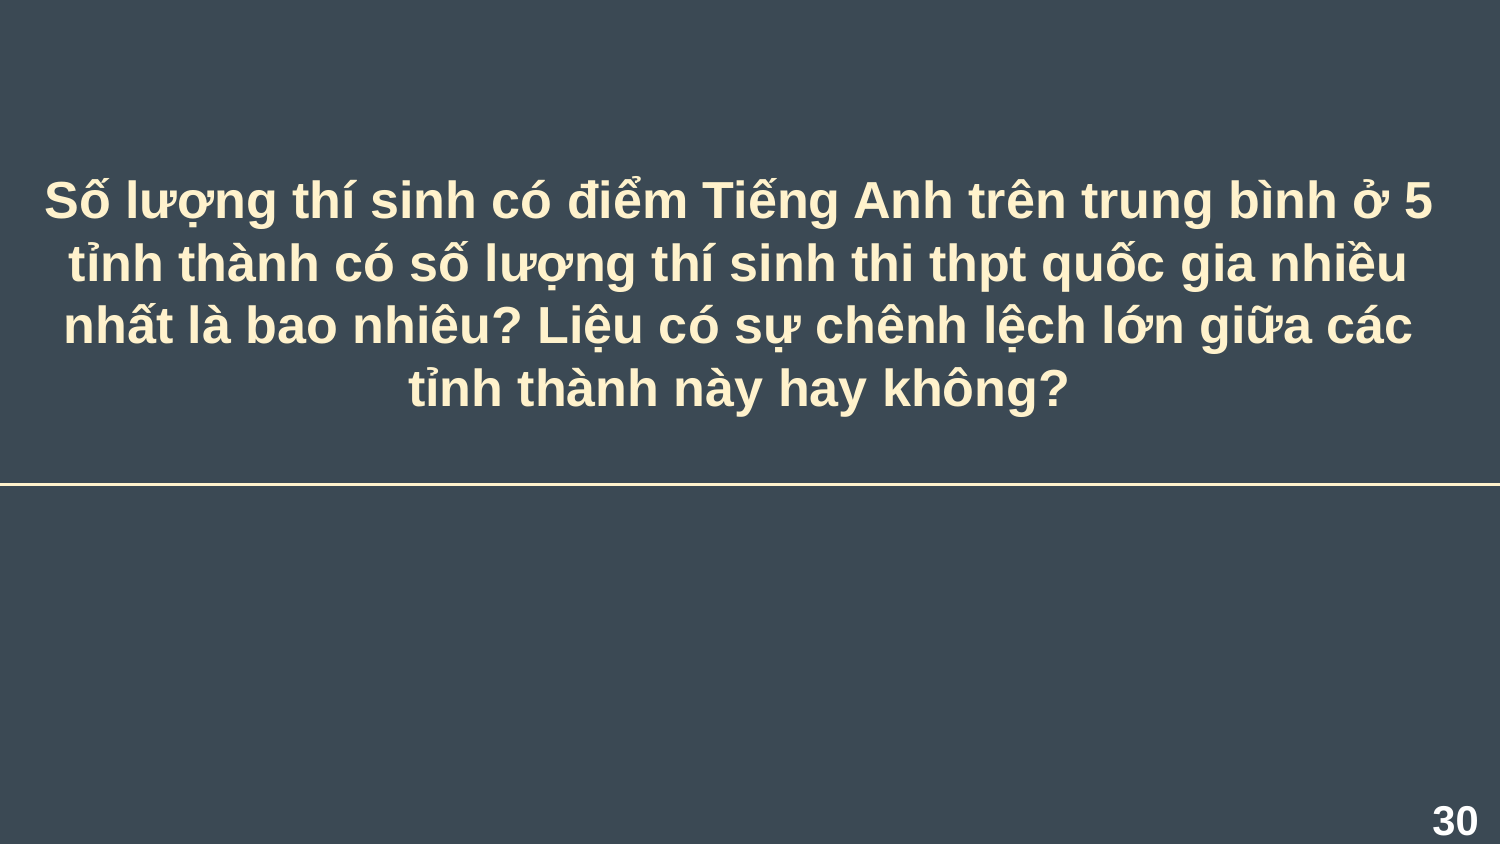

Số lượng thí sinh có điểm Tiếng Anh trên trung bình ở 5 tỉnh thành có số lượng thí sinh thi thpt quốc gia nhiều nhất là bao nhiêu? Liệu có sự chênh lệch lớn giữa các tỉnh thành này hay không?
30